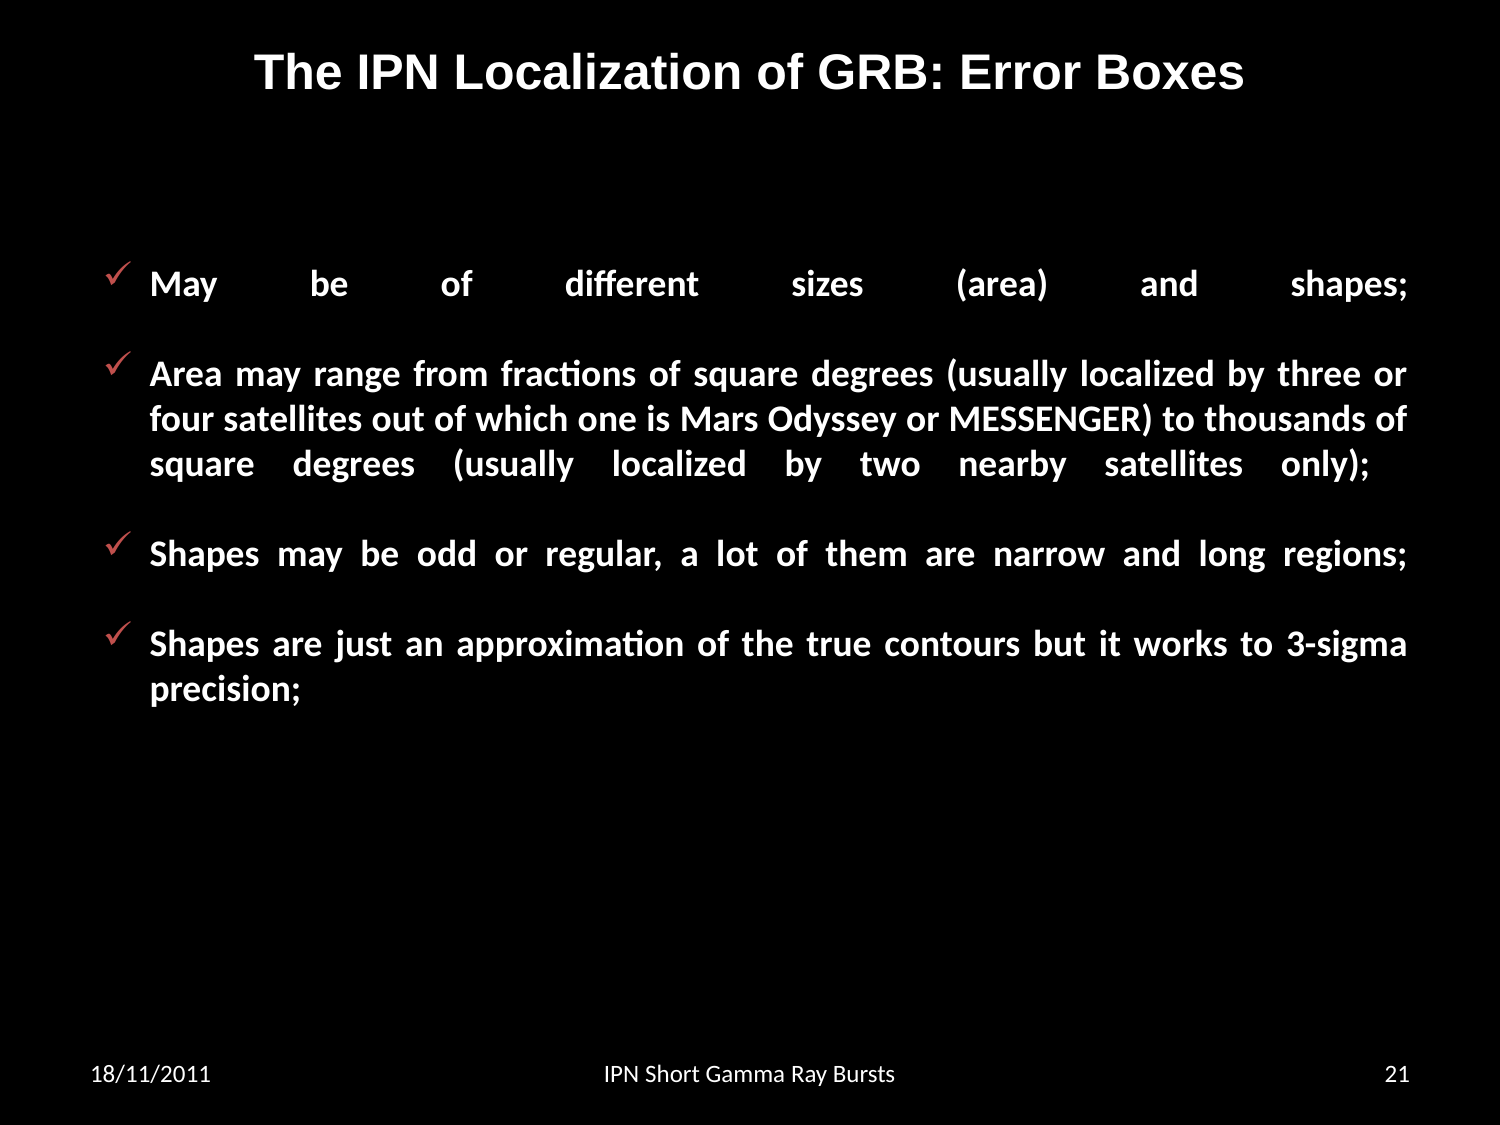

The IPN Localization of GRB: Error Boxes
May be of different sizes (area) and shapes;
Area may range from fractions of square degrees (usually localized by three or four satellites out of which one is Mars Odyssey or MESSENGER) to thousands of square degrees (usually localized by two nearby satellites only);
Shapes may be odd or regular, a lot of them are narrow and long regions;
Shapes are just an approximation of the true contours but it works to 3-sigma precision;
18/11/2011
IPN Short Gamma Ray Bursts
21